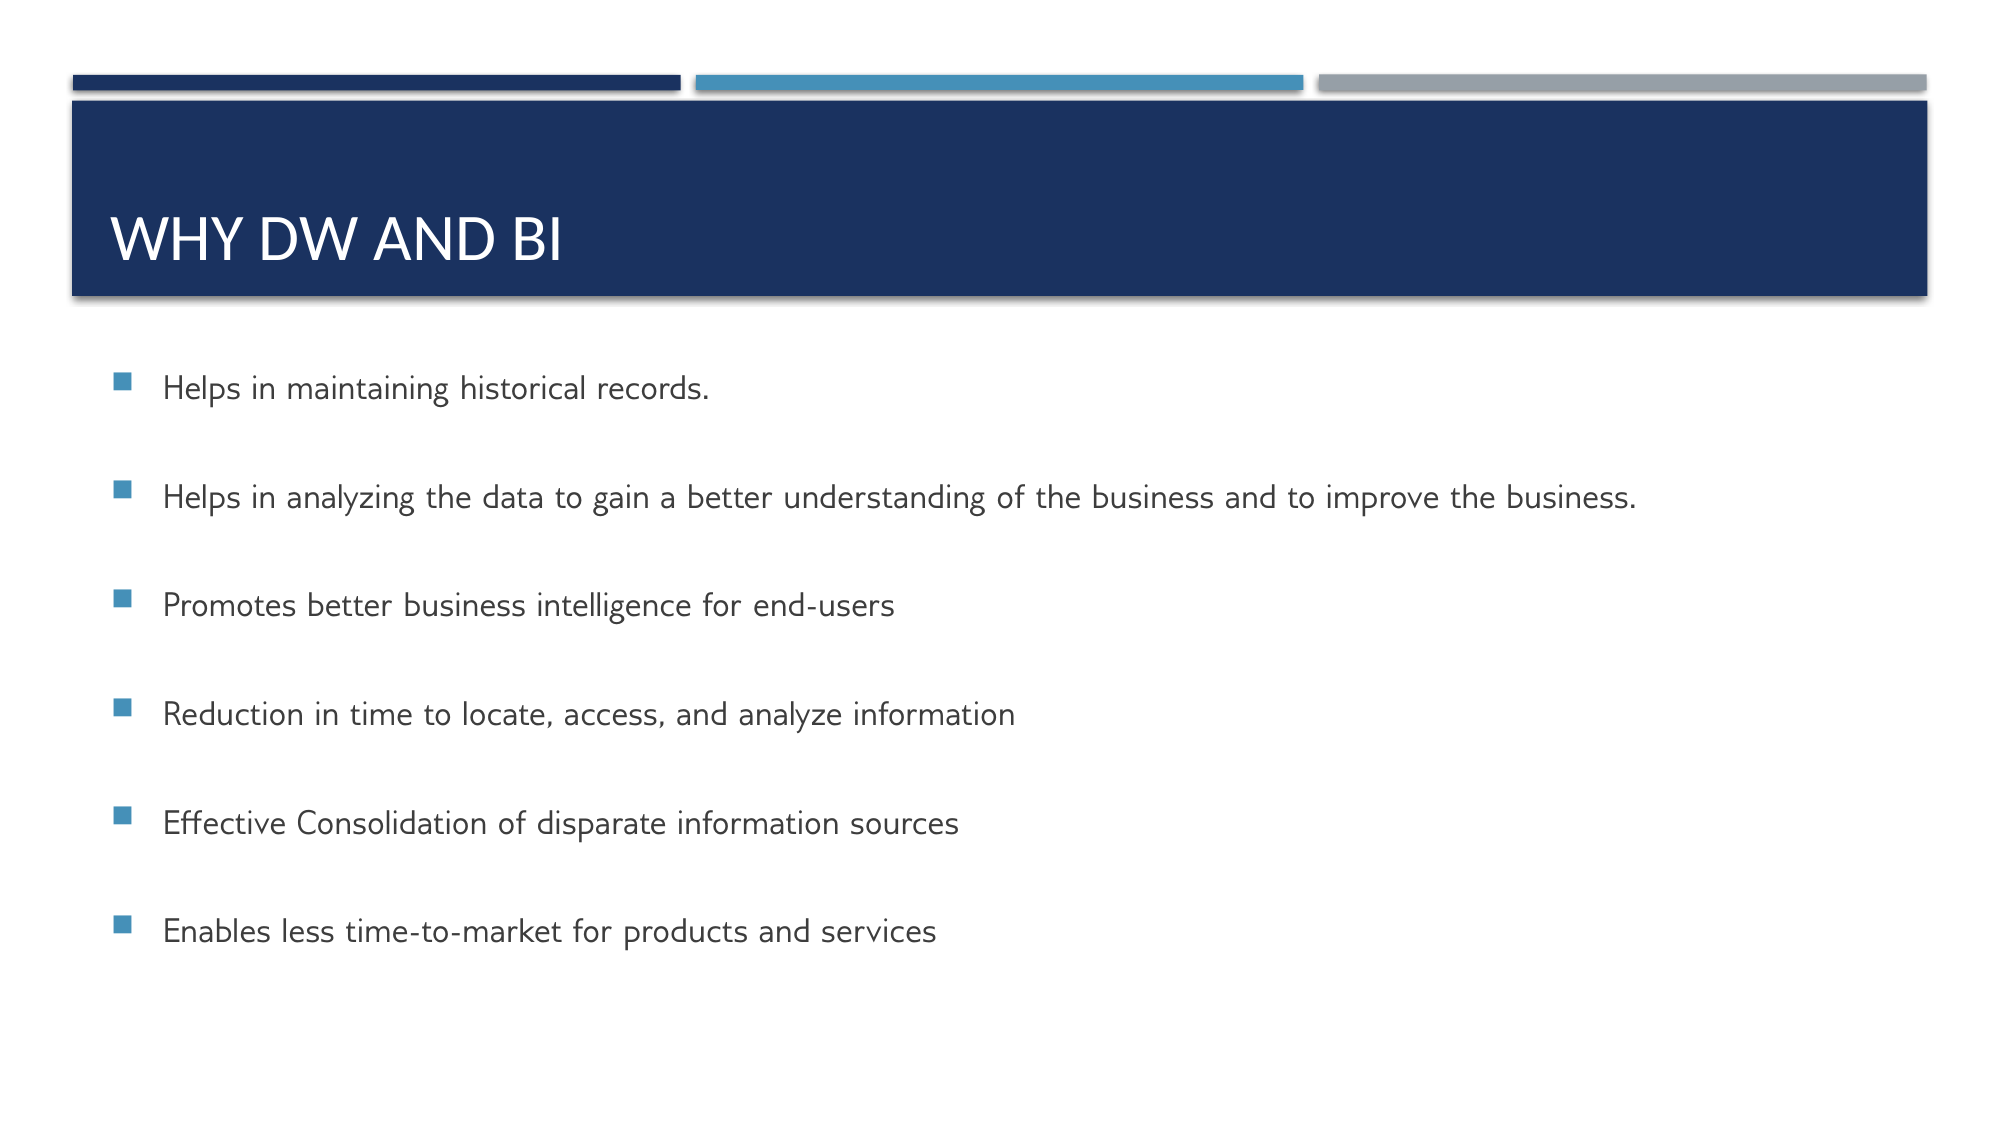

# Why DW and BI
Helps in maintaining historical records.

Helps in analyzing the data to gain a better understanding of the business and to improve the business.

Promotes better business intelligence for end-users

Reduction in time to locate, access, and analyze information

Effective Consolidation of disparate information sources

Enables less time-to-market for products and services